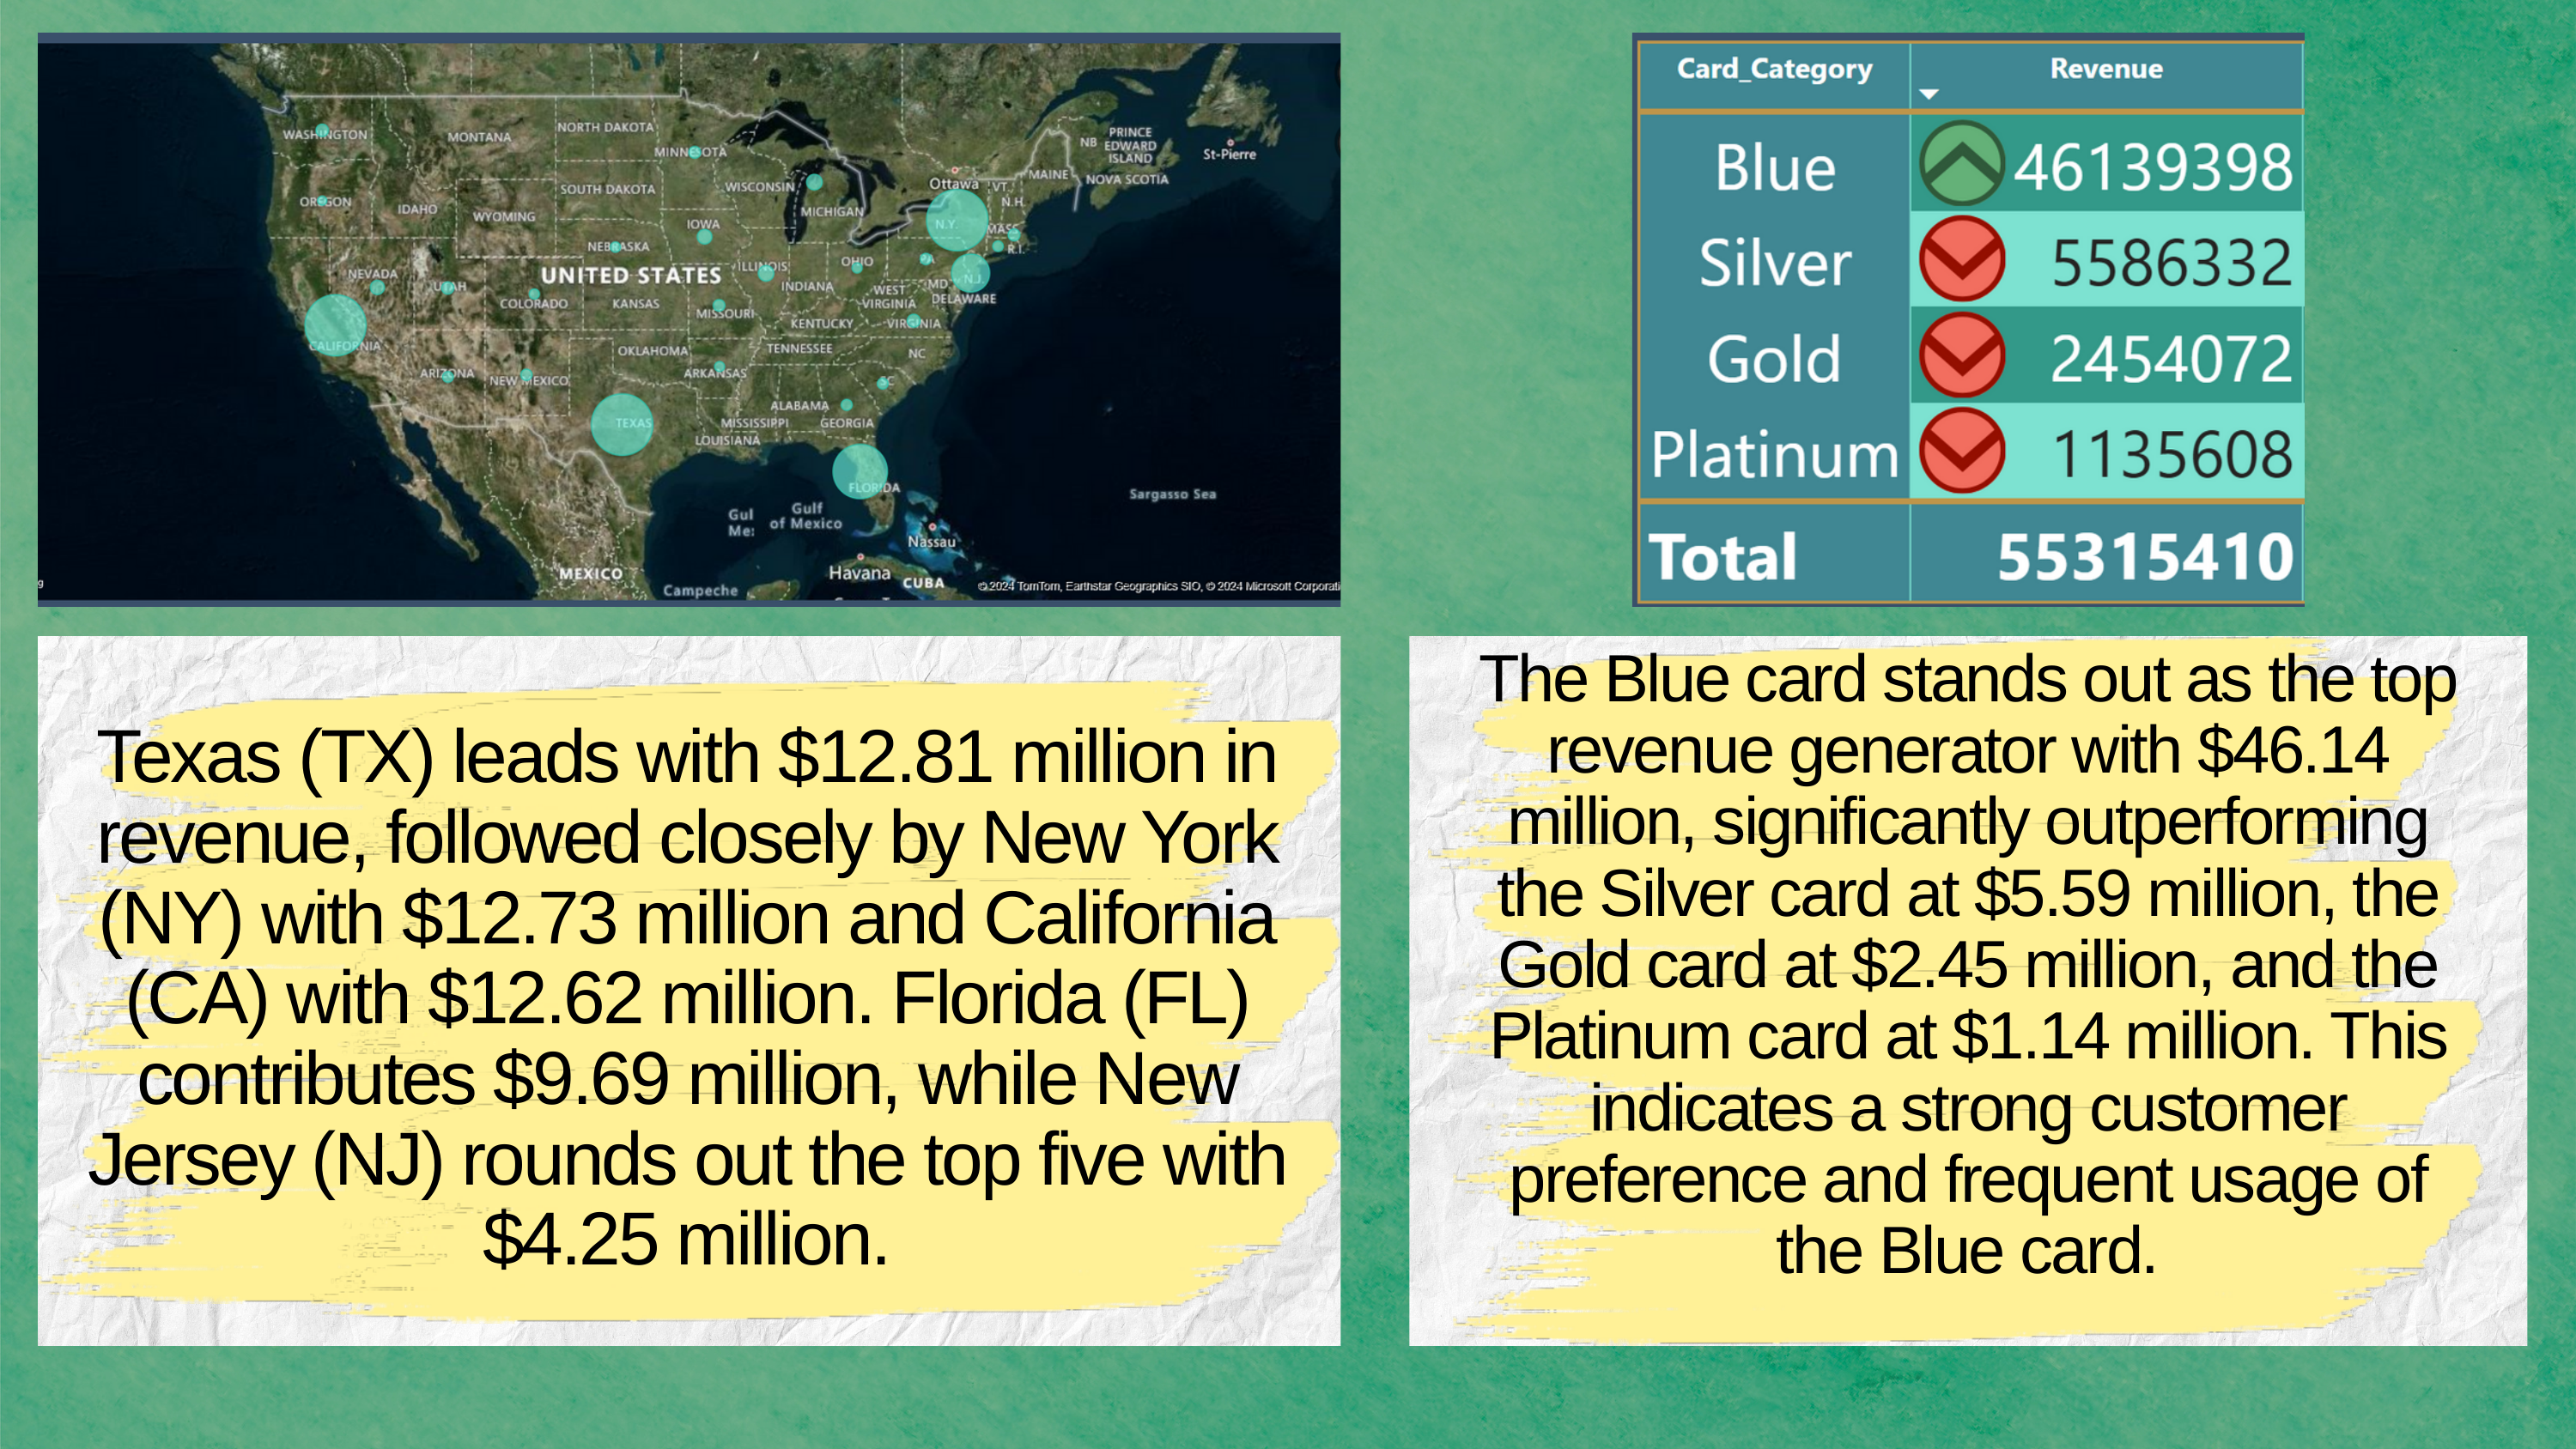

The Blue card stands out as the top revenue generator with $46.14 million, significantly outperforming the Silver card at $5.59 million, the Gold card at $2.45 million, and the Platinum card at $1.14 million. This indicates a strong customer preference and frequent usage of the Blue card.

Texas (TX) leads with $12.81 million in revenue, followed closely by New York (NY) with $12.73 million and California (CA) with $12.62 million. Florida (FL) contributes $9.69 million, while New Jersey (NJ) rounds out the top five with $4.25 million.